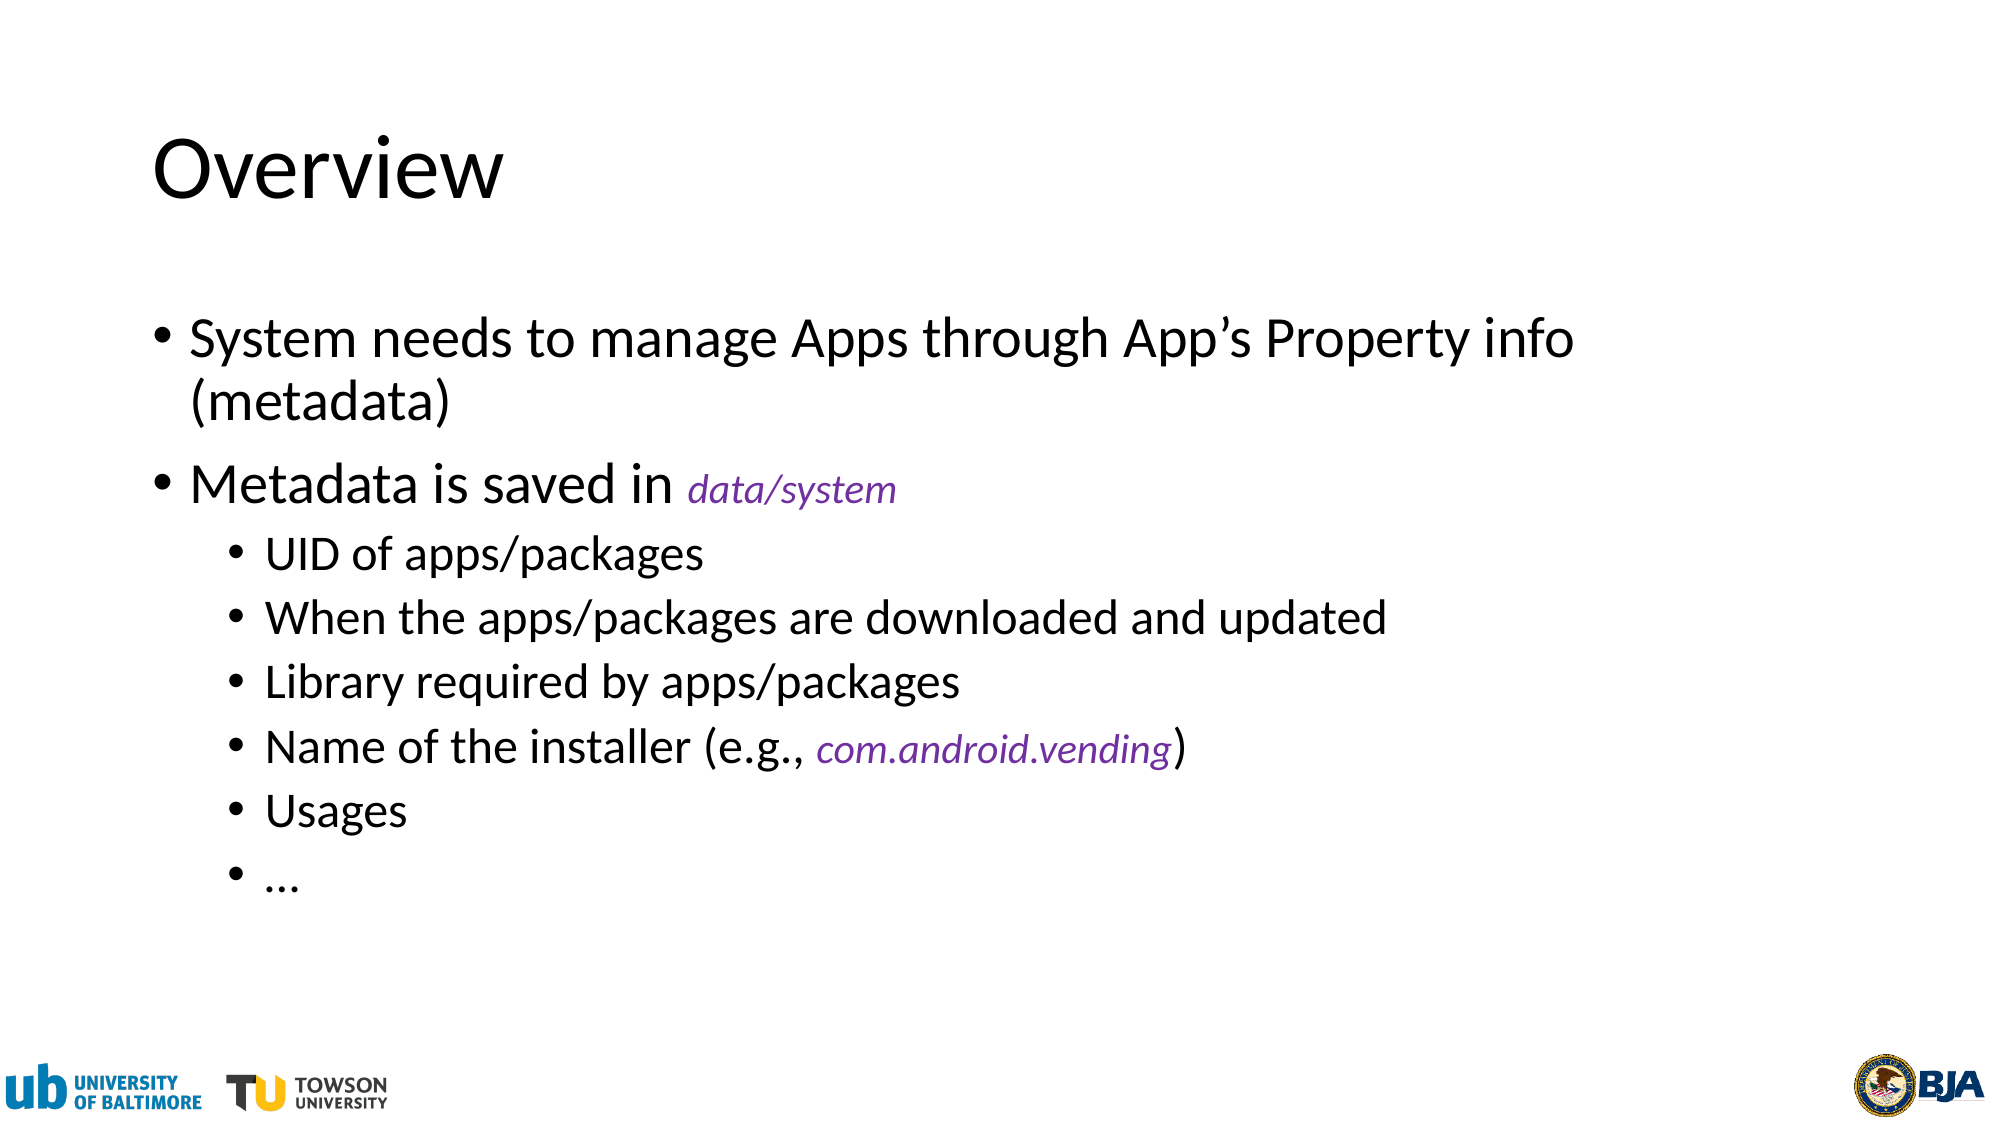

# Overview
System needs to manage Apps through App’s Property info (metadata)
Metadata is saved in data/system
UID of apps/packages
When the apps/packages are downloaded and updated
Library required by apps/packages
Name of the installer (e.g., com.android.vending)
Usages
…